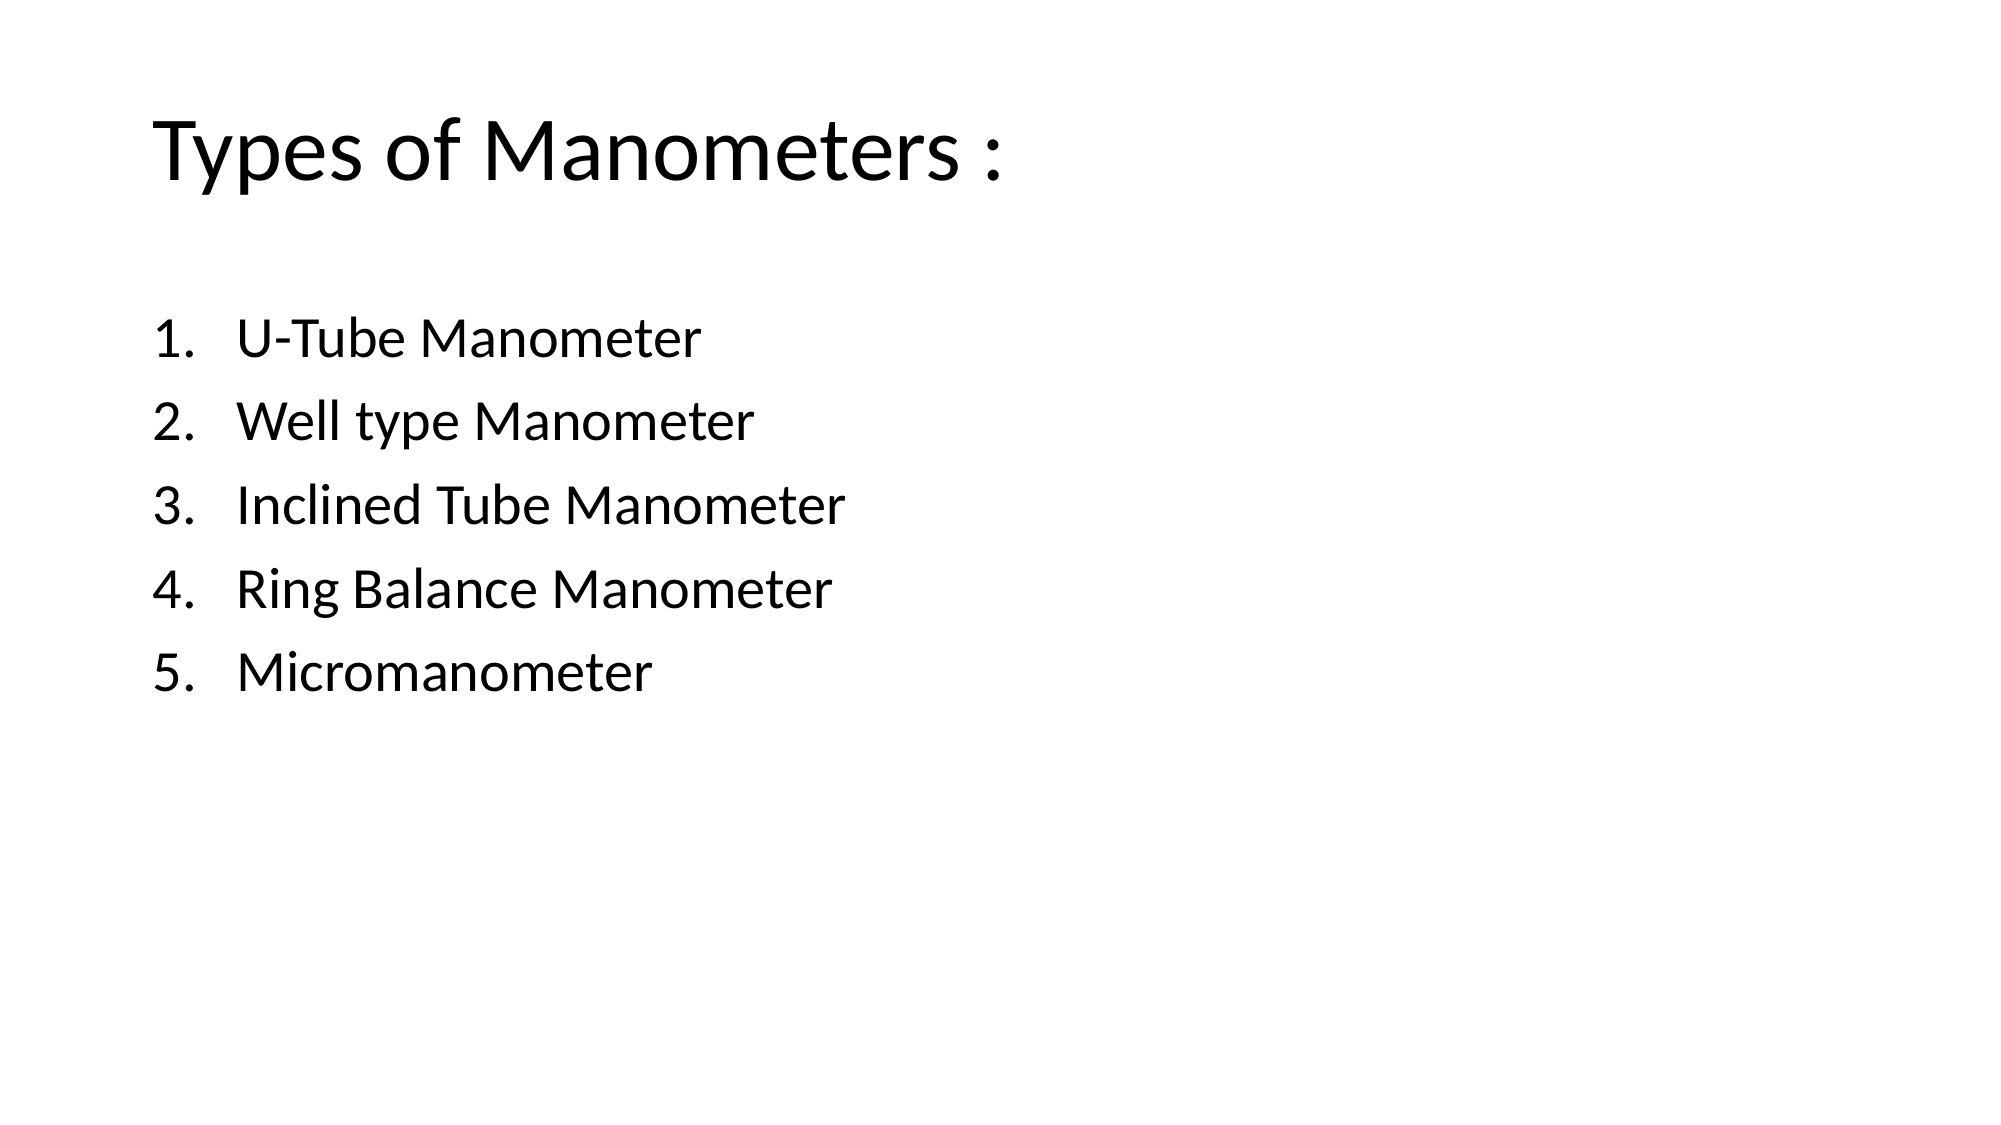

# Types of Manometers :
U-Tube Manometer
Well type Manometer
Inclined Tube Manometer
Ring Balance Manometer
Micromanometer